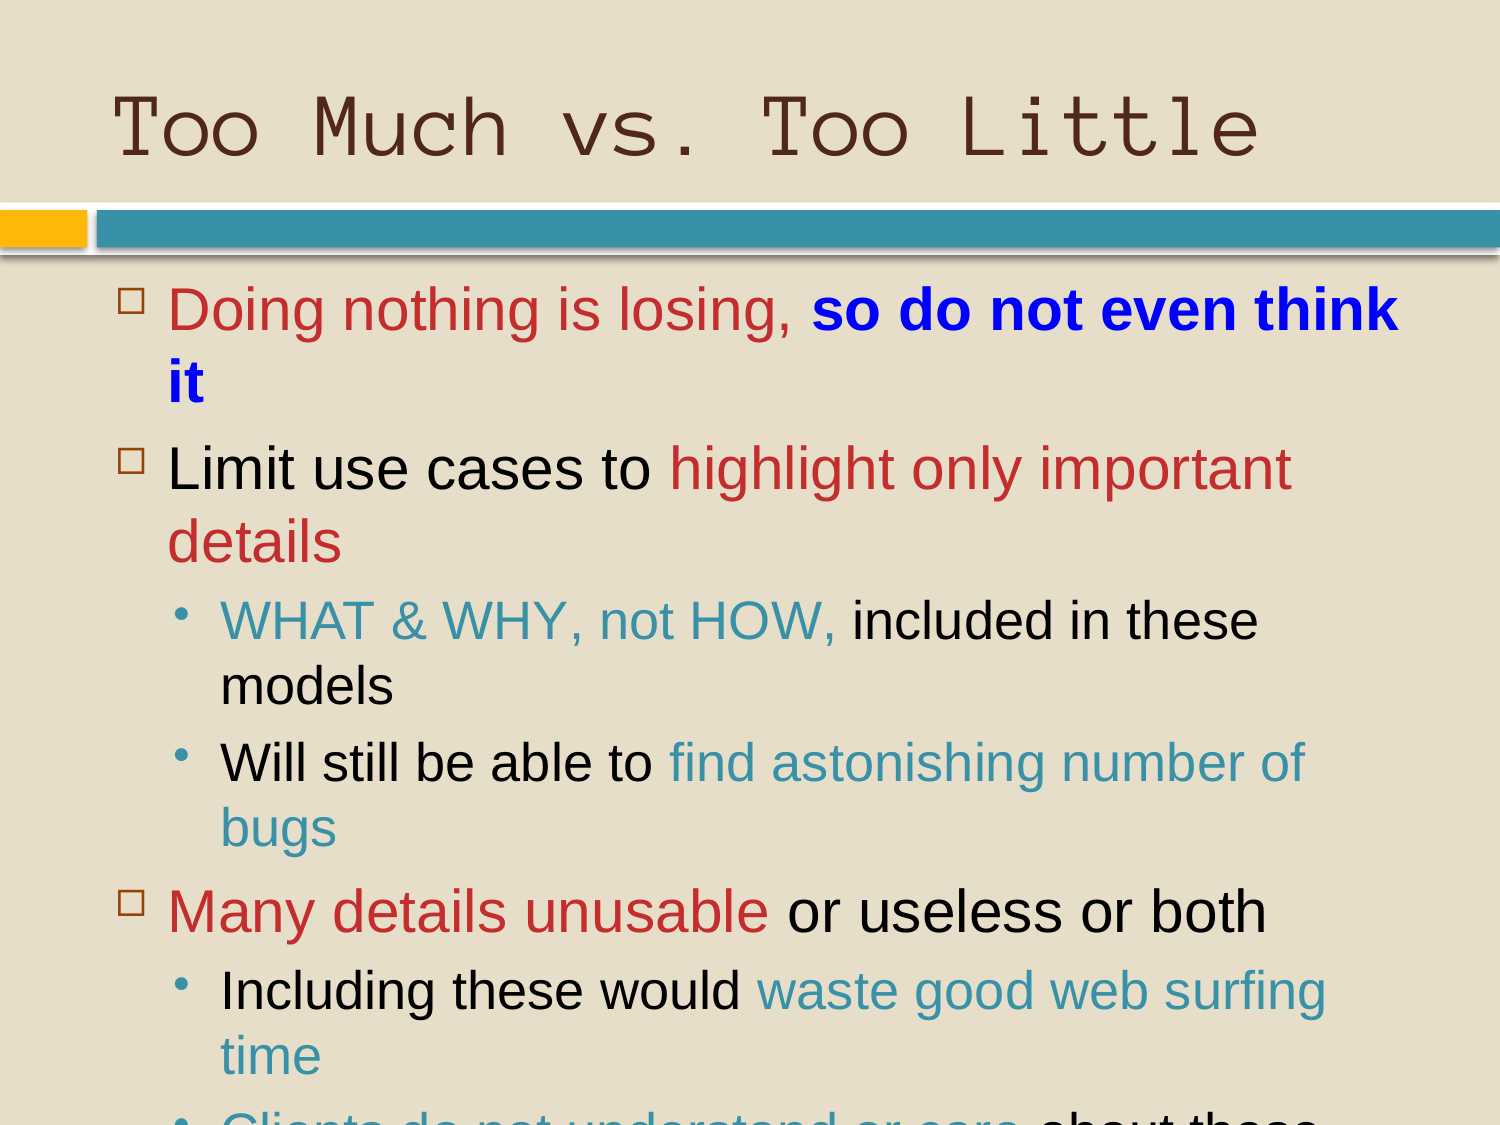

# Too Much vs. Too Little
Doing nothing is losing, so do not even think it
Limit use cases to highlight only important details
What & why, not how, included in these models
Will still be able to find astonishing number of bugs
Many details unusable or useless or both
Including these would waste good web surfing time
Clients do not understand or care about these details
Fewer details == more time ogling “too little”